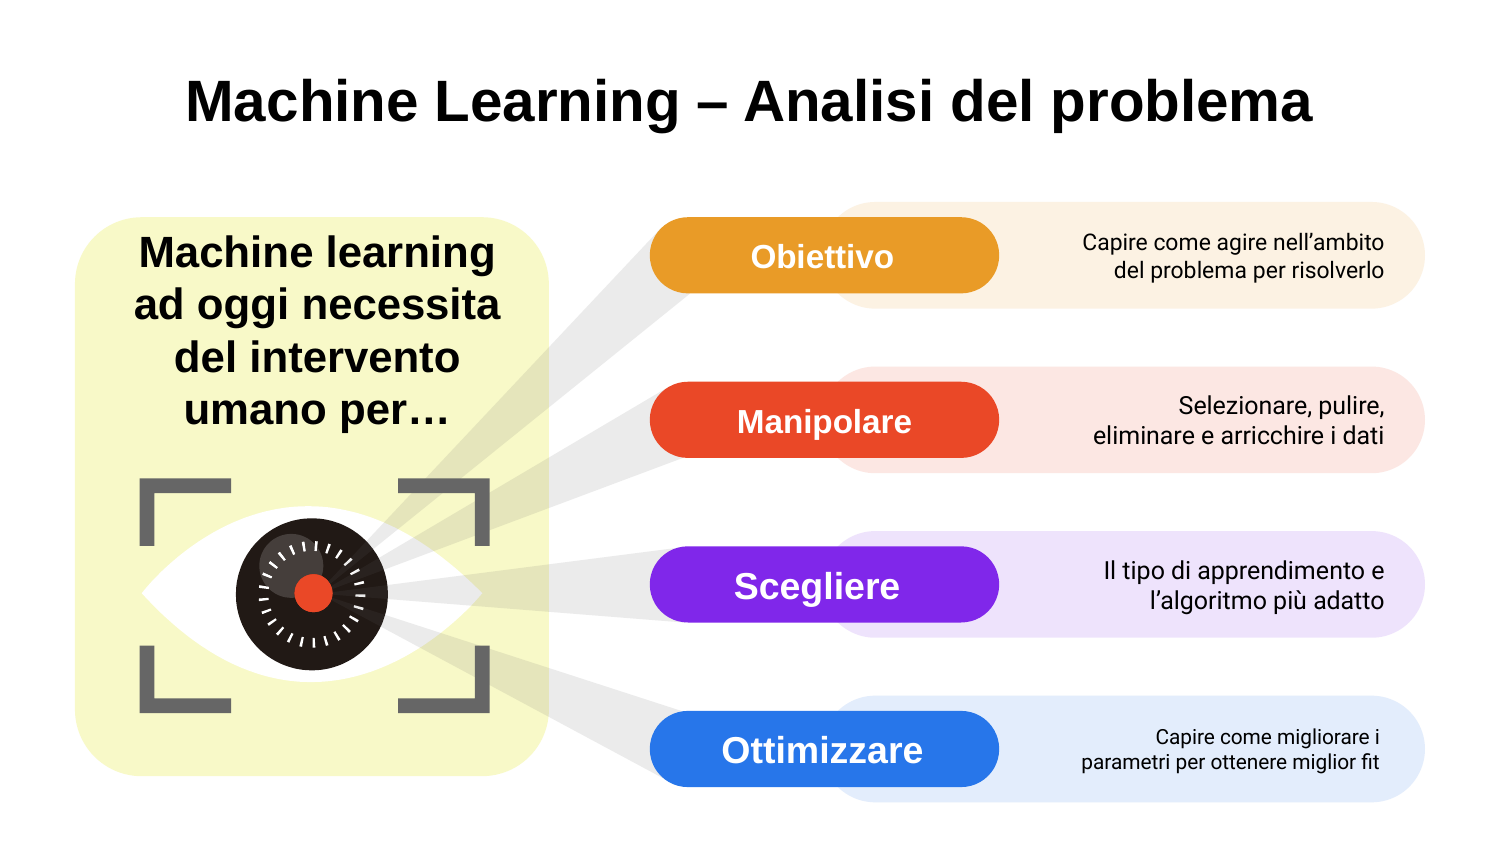

# Machine Learning – Analisi del problema

Obiettivo
Capire come agire nell’ambito del problema per risolverlo
Machine learning ad oggi necessita del intervento umano per…

Manipolare
Selezionare, pulire, eliminare e arricchire i dati

Il tipo di apprendimento e l’algoritmo più adatto
Scegliere

Capire come migliorare i  parametri per ottenere miglior fit
Ottimizzare